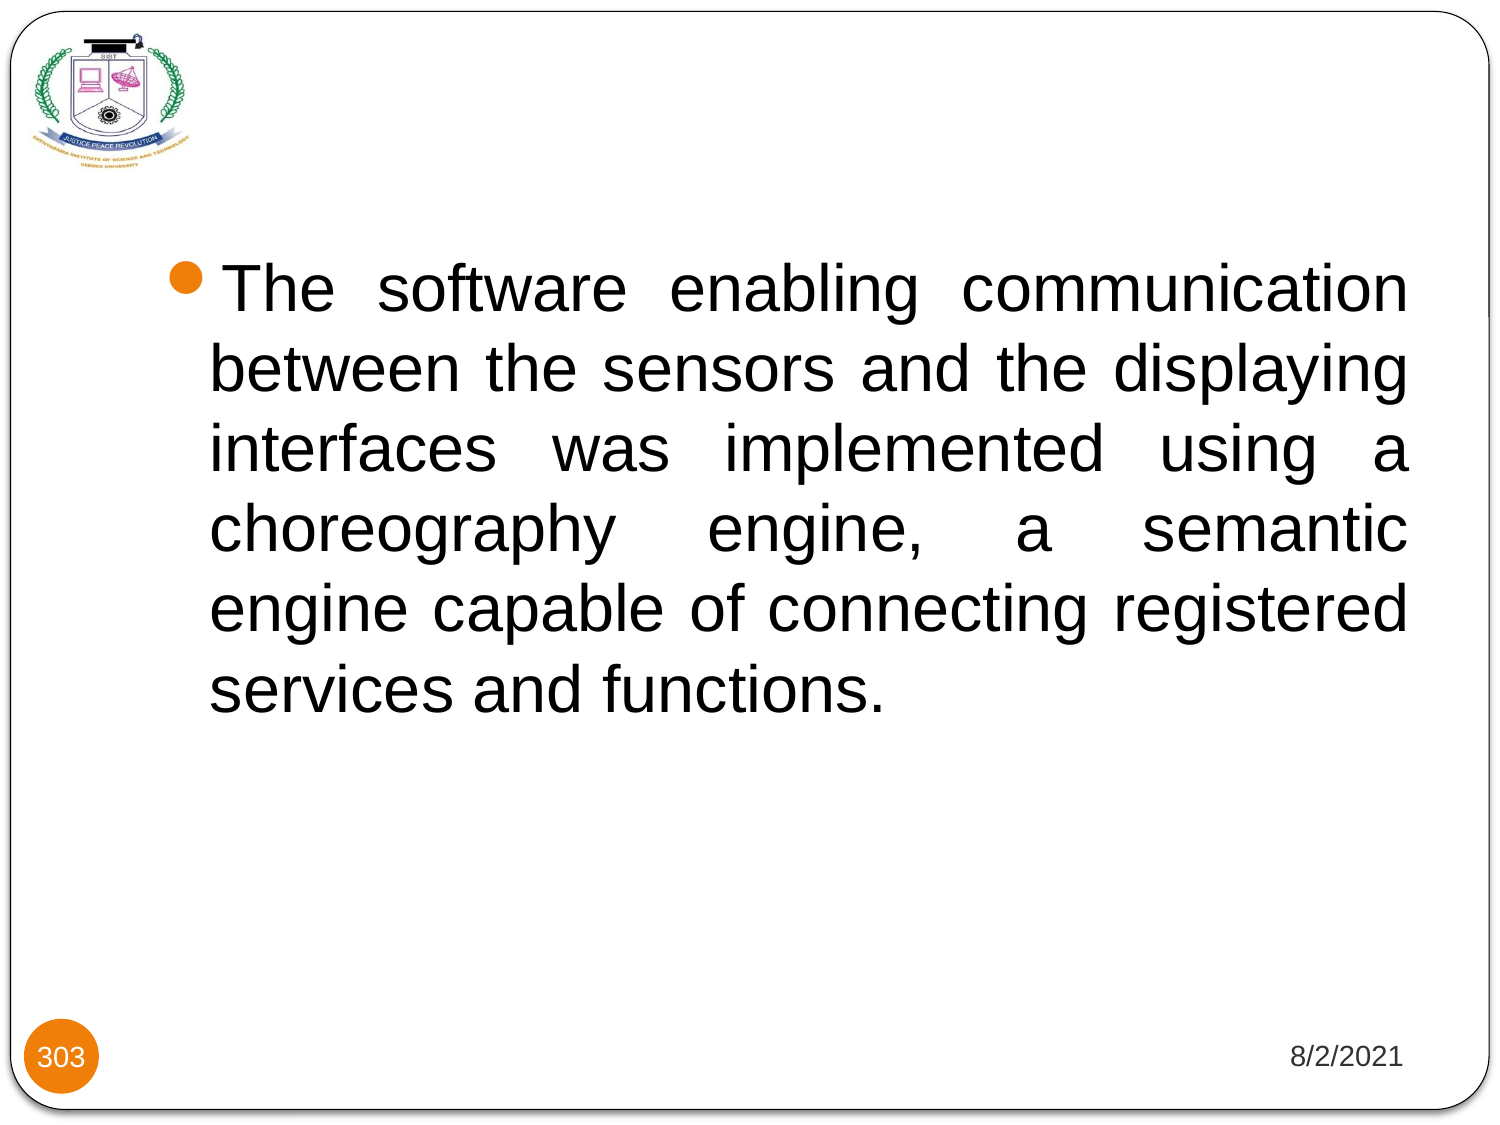

The software enabling communication between the sensors and the displaying interfaces was implemented using a choreography engine, a semantic engine capable of connecting registered services and functions.
8/2/2021
303